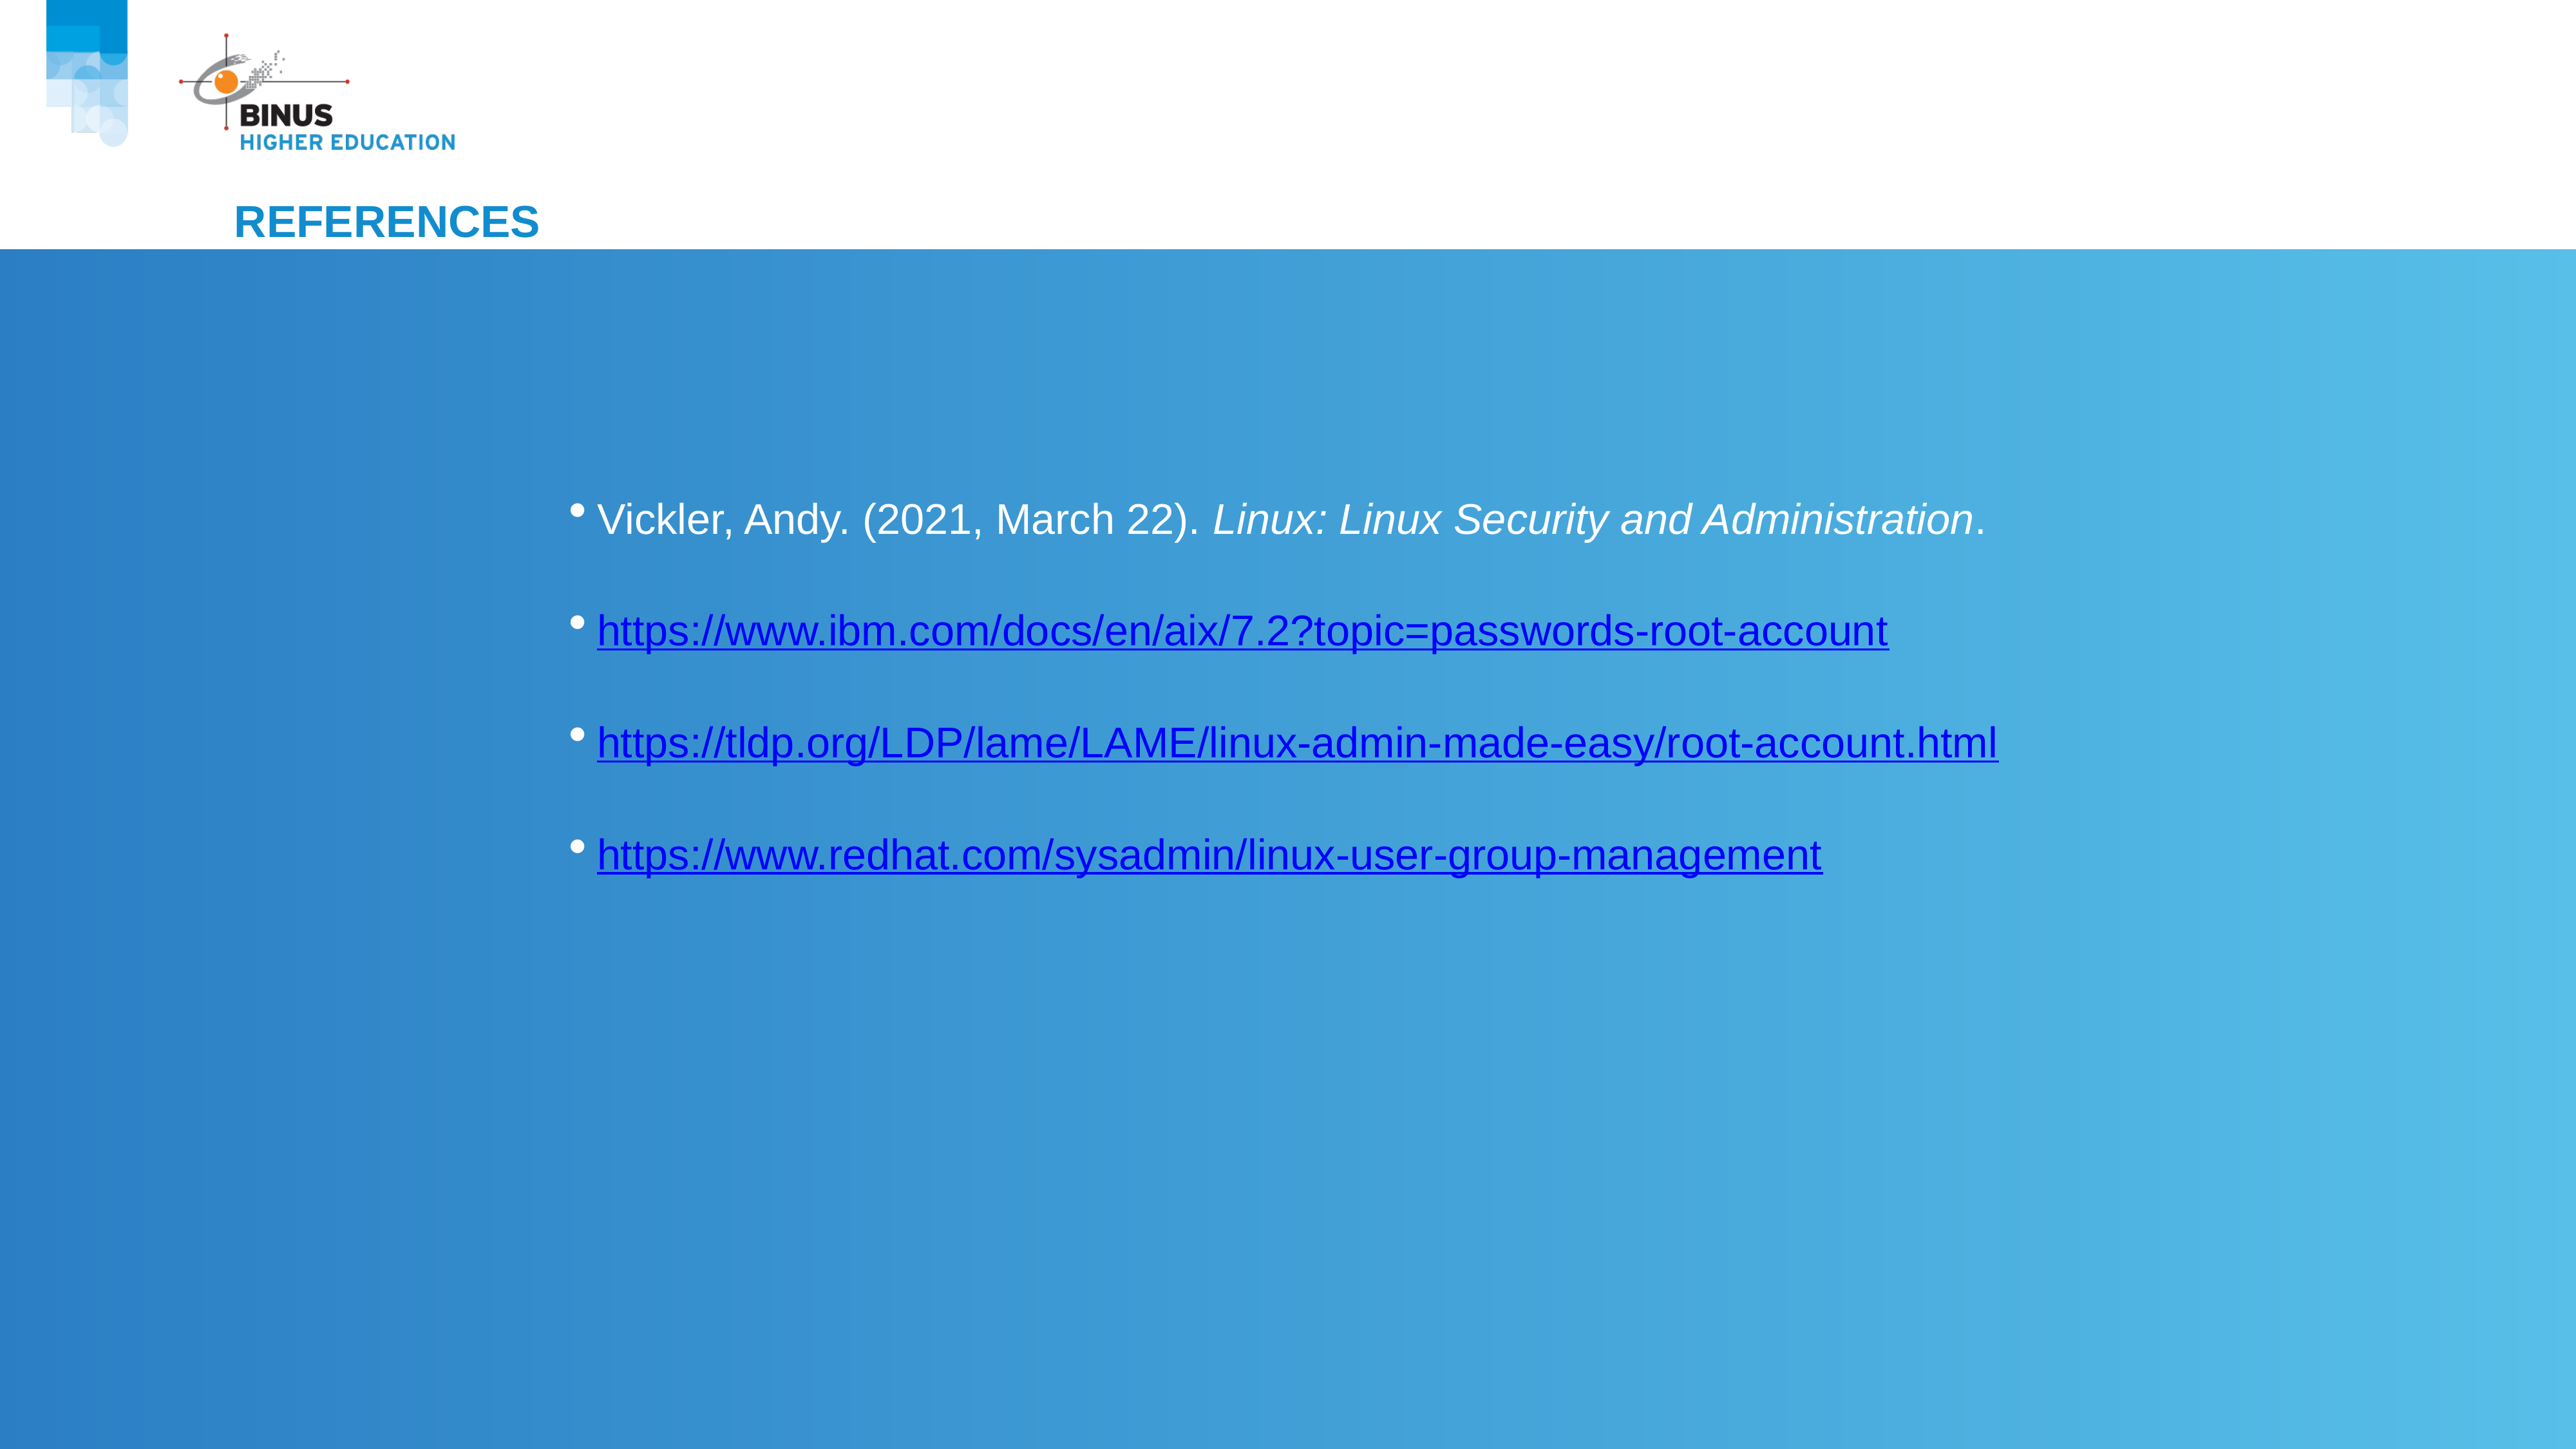

# References

Vickler, Andy. (2021, March 22). Linux: Linux Security and Administration.
https://www.ibm.com/docs/en/aix/7.2?topic=passwords-root-account
https://tldp.org/LDP/lame/LAME/linux-admin-made-easy/root-account.html
https://www.redhat.com/sysadmin/linux-user-group-management